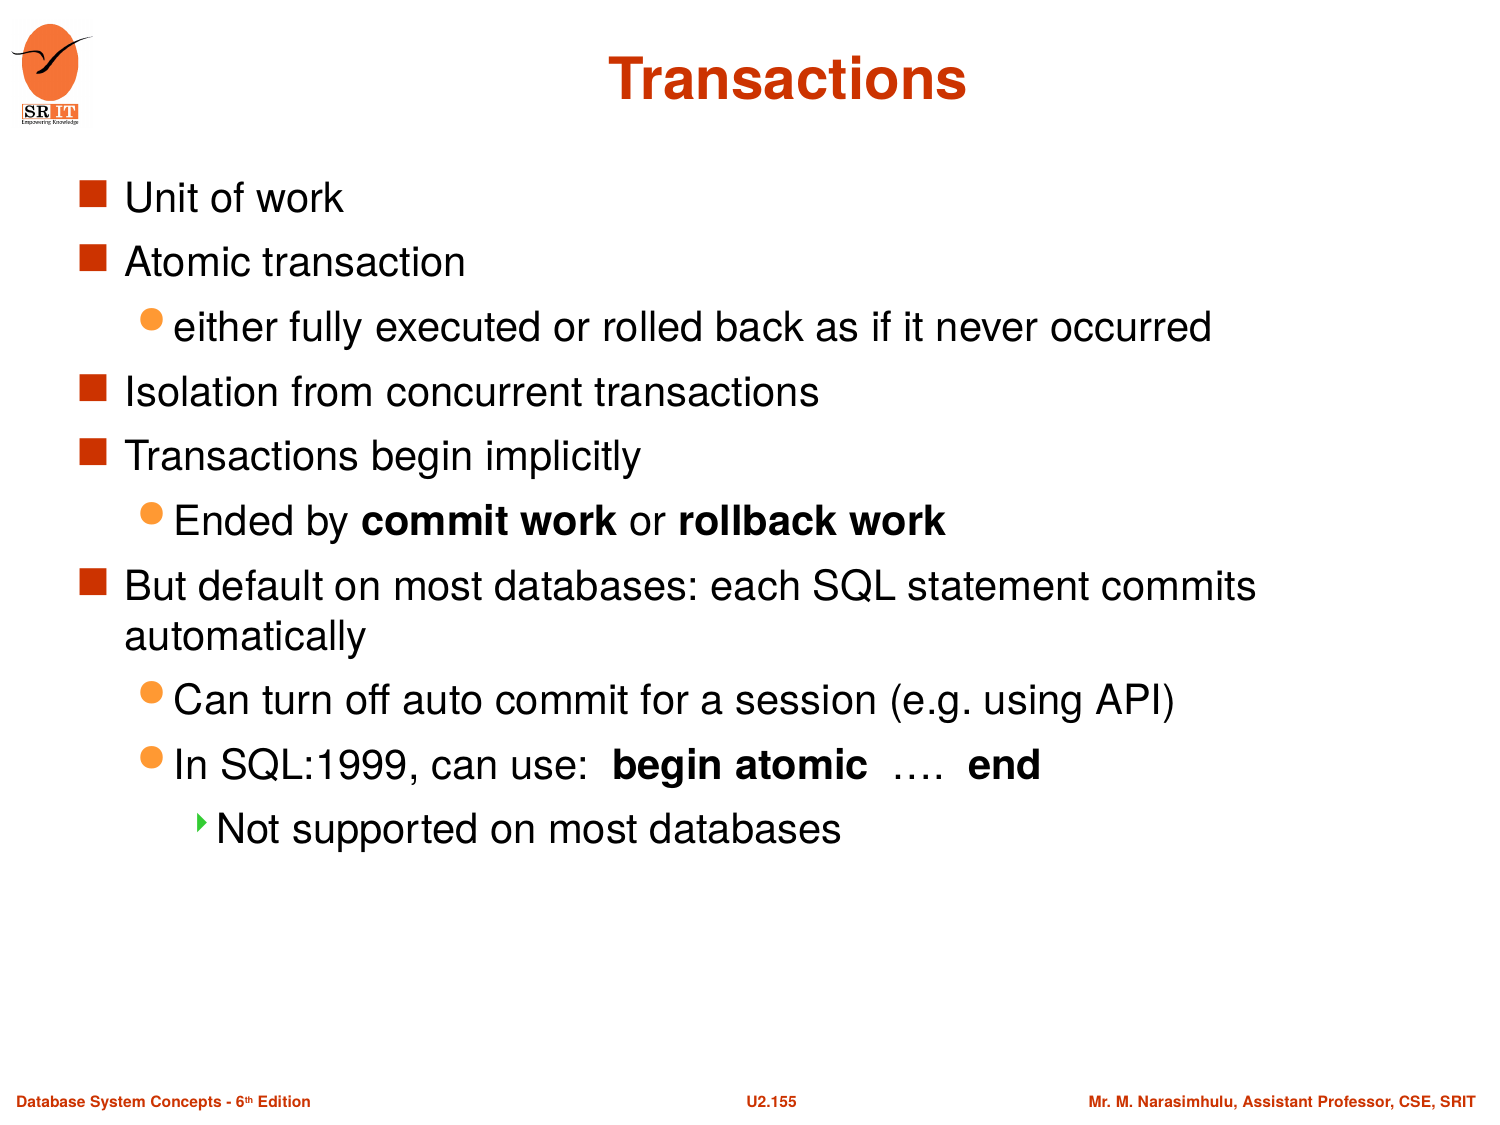

Transactions
Unit of work
Atomic transaction
either fully executed or rolled back as if it never occurred
Isolation from concurrent transactions
Transactions begin implicitly
Ended by commit work or rollback work
But default on most databases: each SQL statement commits automatically
Can turn off auto commit for a session (e.g. using API)
In SQL:1999, can use:  begin atomic  ….  end
Not supported on most databases